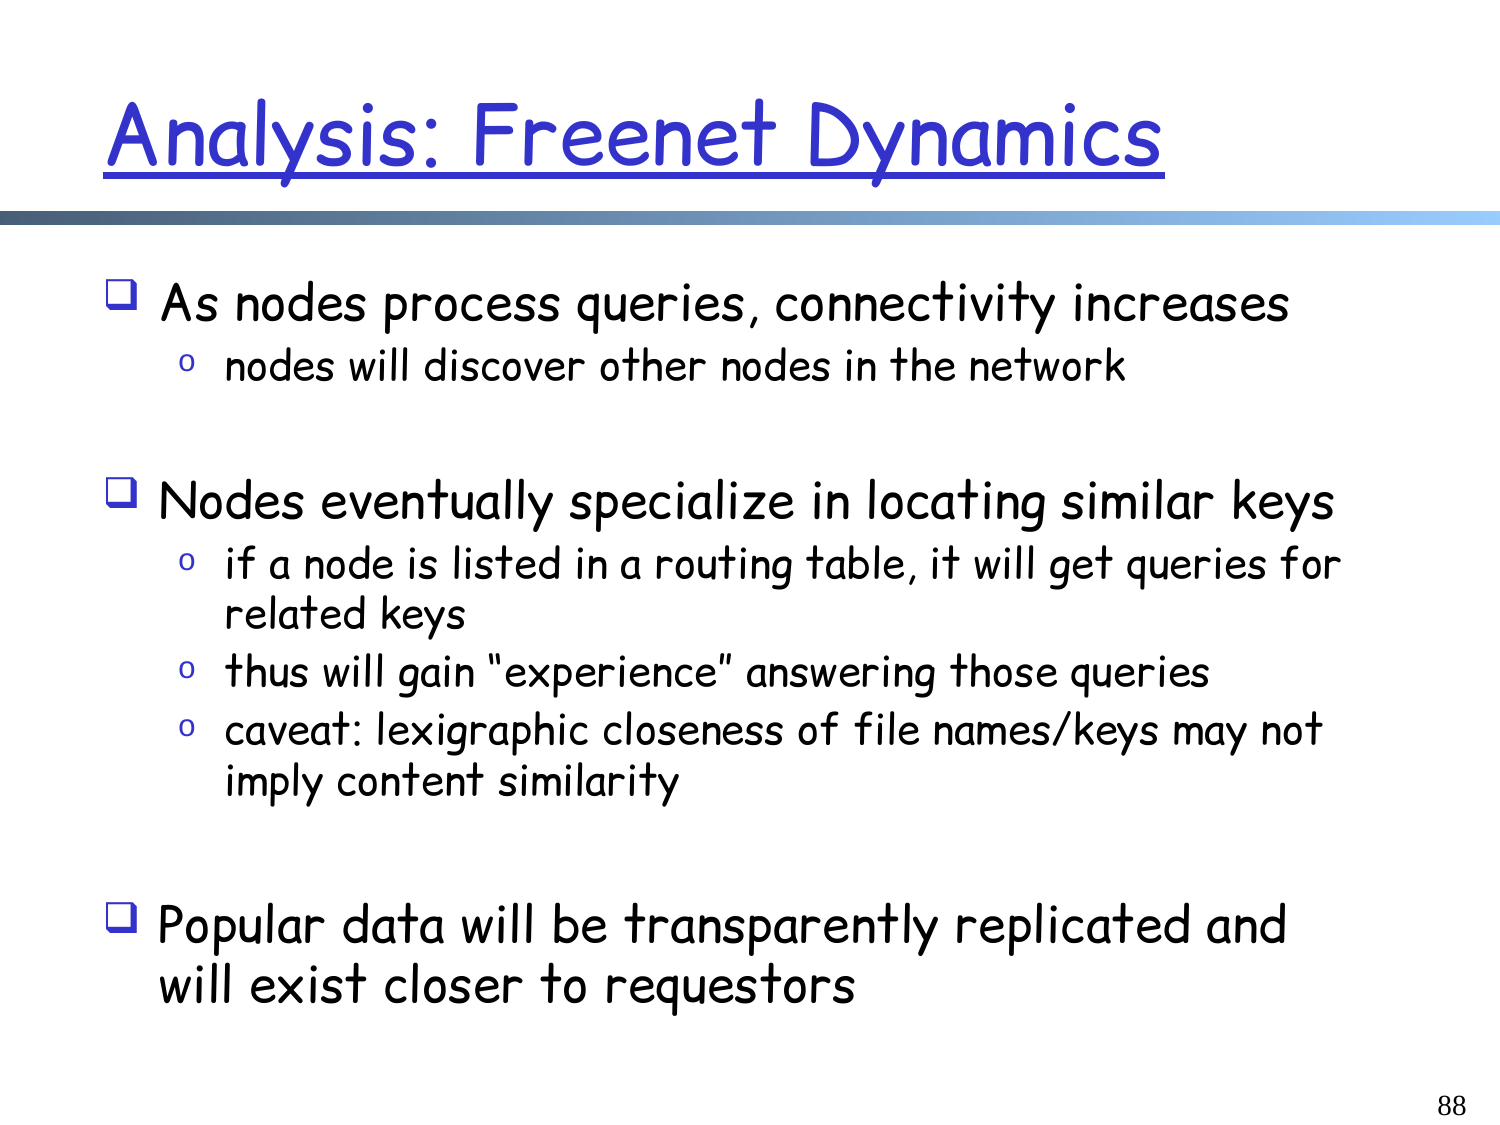

# Analysis: Freenet Dynamics
As nodes process queries, connectivity increases
nodes will discover other nodes in the network

Nodes eventually specialize in locating similar keys
if a node is listed in a routing table, it will get queries for related keys
thus will gain “experience” answering those queries
caveat: lexigraphic closeness of file names/keys may not imply content similarity

Popular data will be transparently replicated and will exist closer to requestors

88